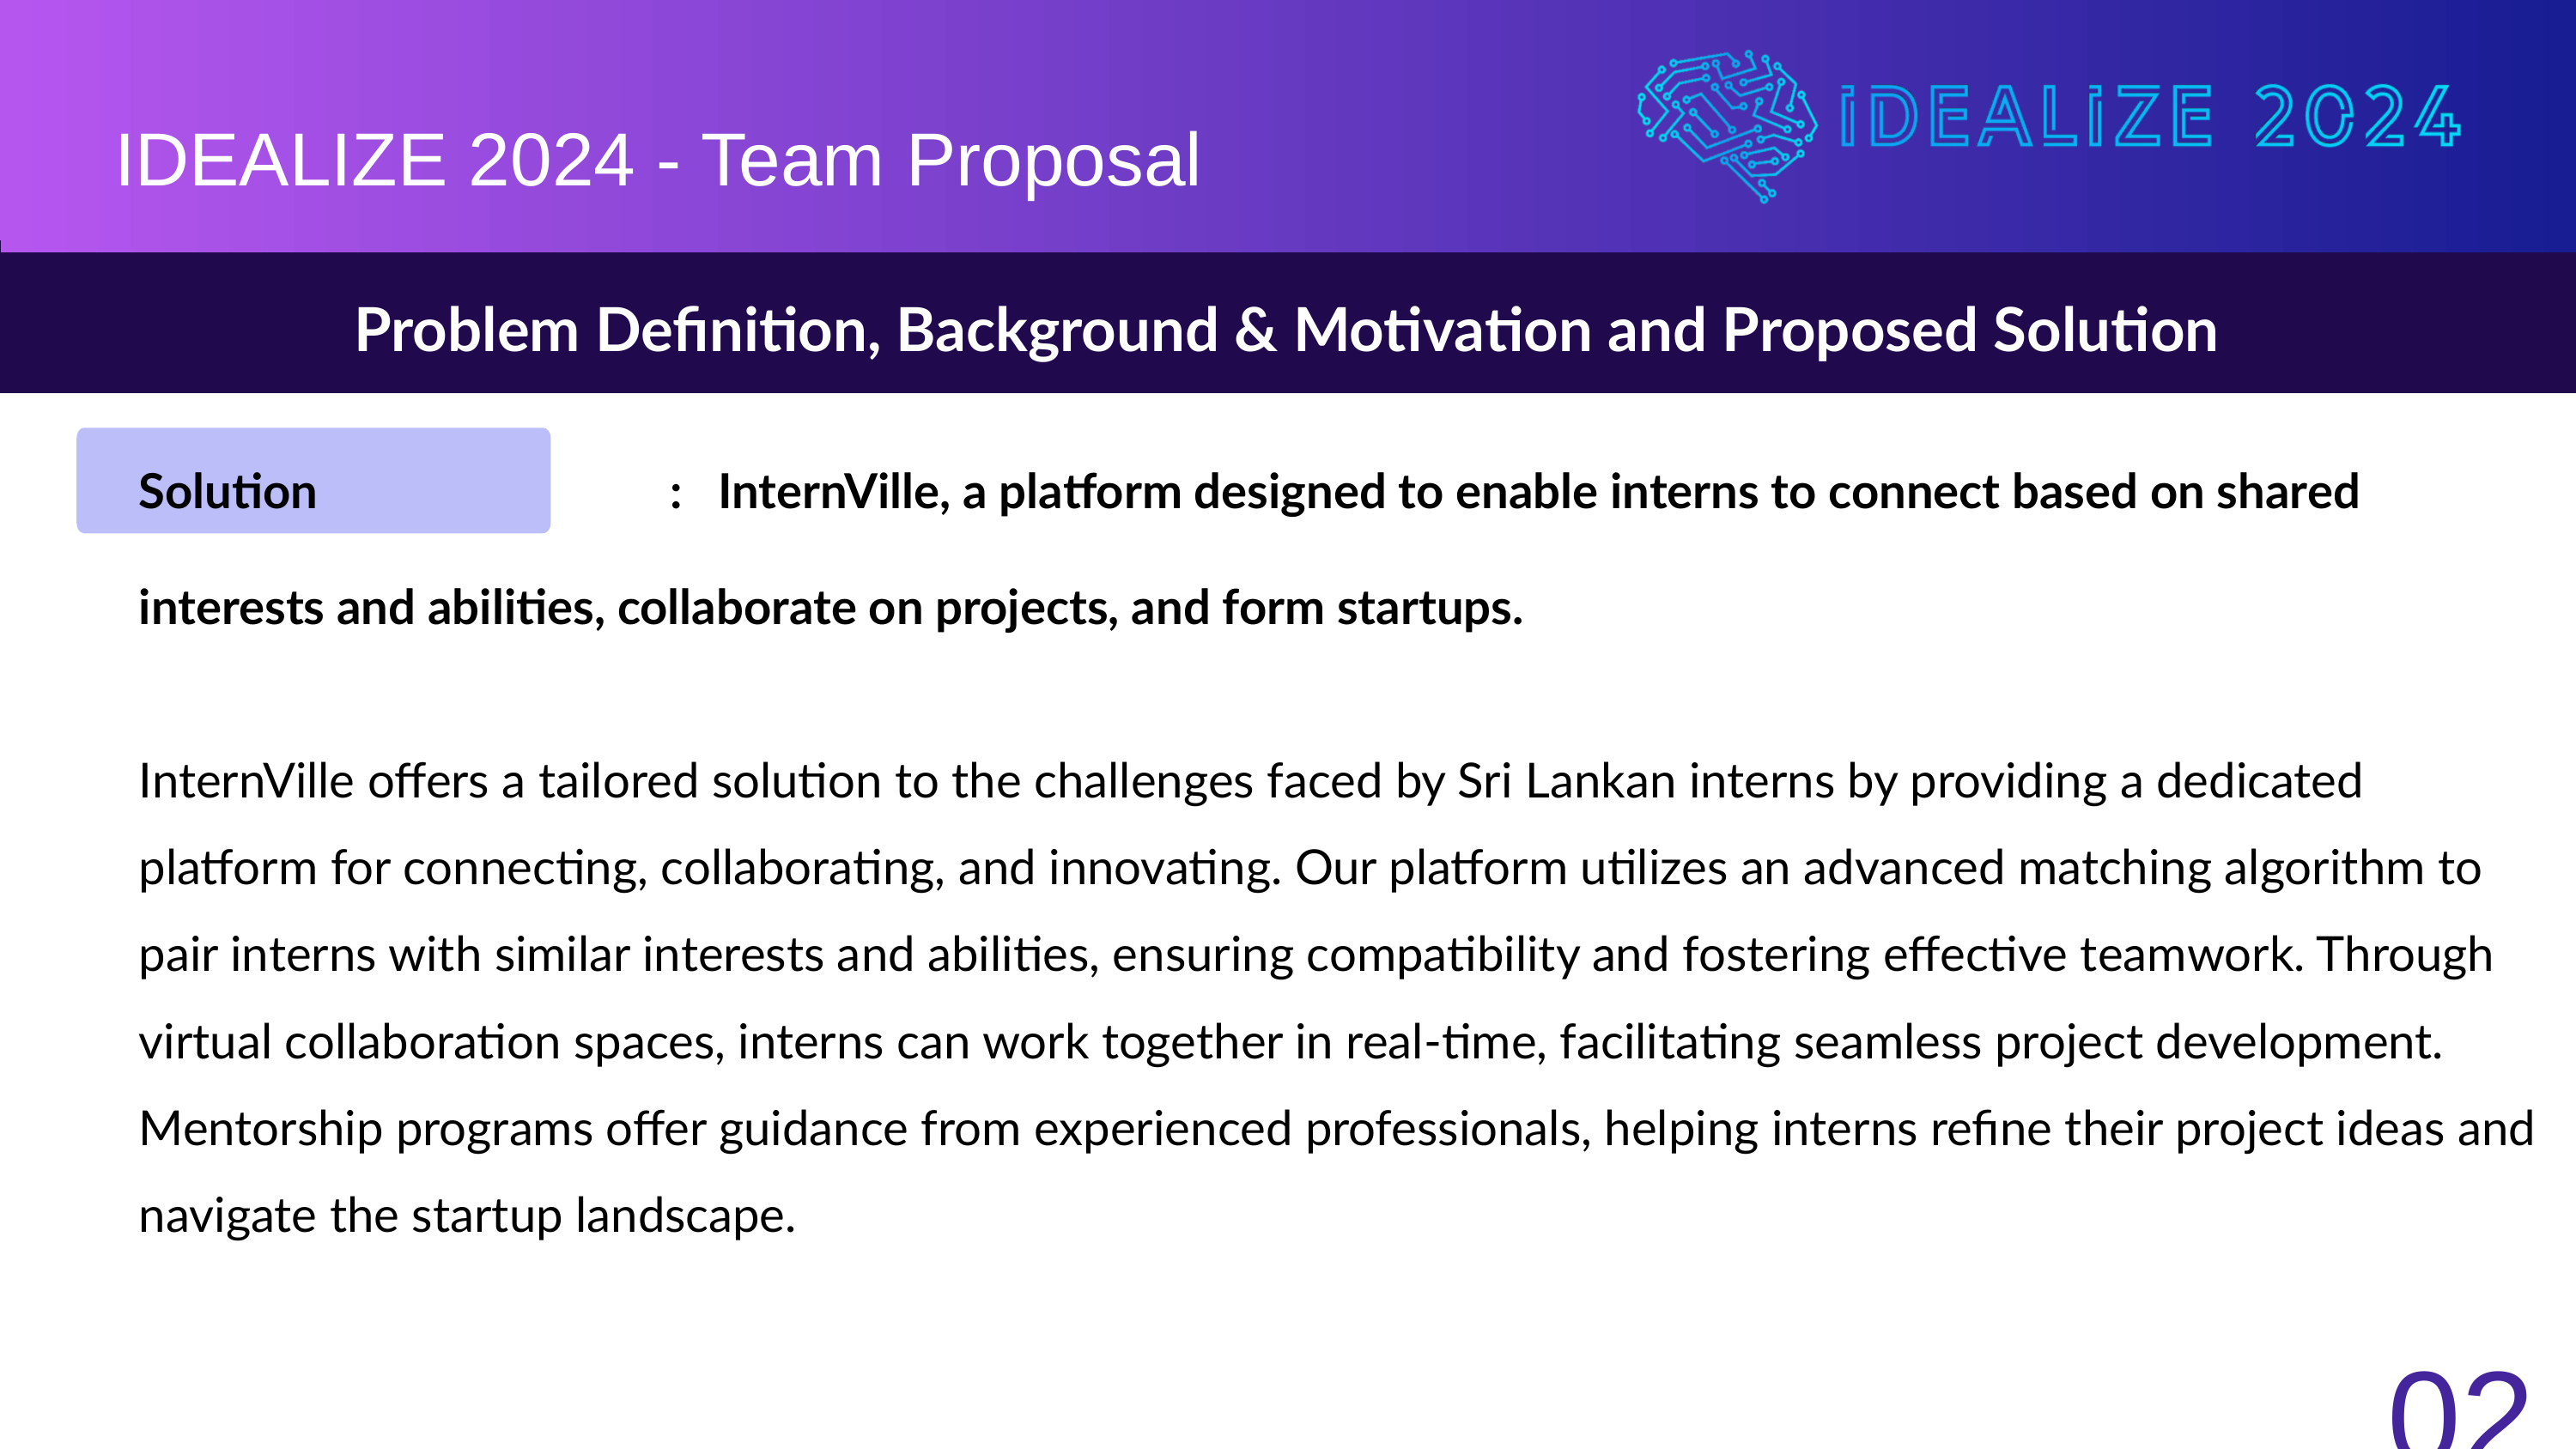

IDEALIZE 2024 - Team Proposal

IDEALIZE 2024 - Team Proposal

Problem Definition, Background & Motivation and Proposed Solution

Solution                              :   InternVille, a platform designed to enable interns to connect based on shared interests and abilities, collaborate on projects, and form startups.

InternVille offers a tailored solution to the challenges faced by Sri Lankan interns by providing a dedicated platform for connecting, collaborating, and innovating. Our platform utilizes an advanced matching algorithm to pair interns with similar interests and abilities, ensuring compatibility and fostering effective teamwork. Through virtual collaboration spaces, interns can work together in real-time, facilitating seamless project development. Mentorship programs offer guidance from experienced professionals, helping interns refine their project ideas and navigate the startup landscape.

02